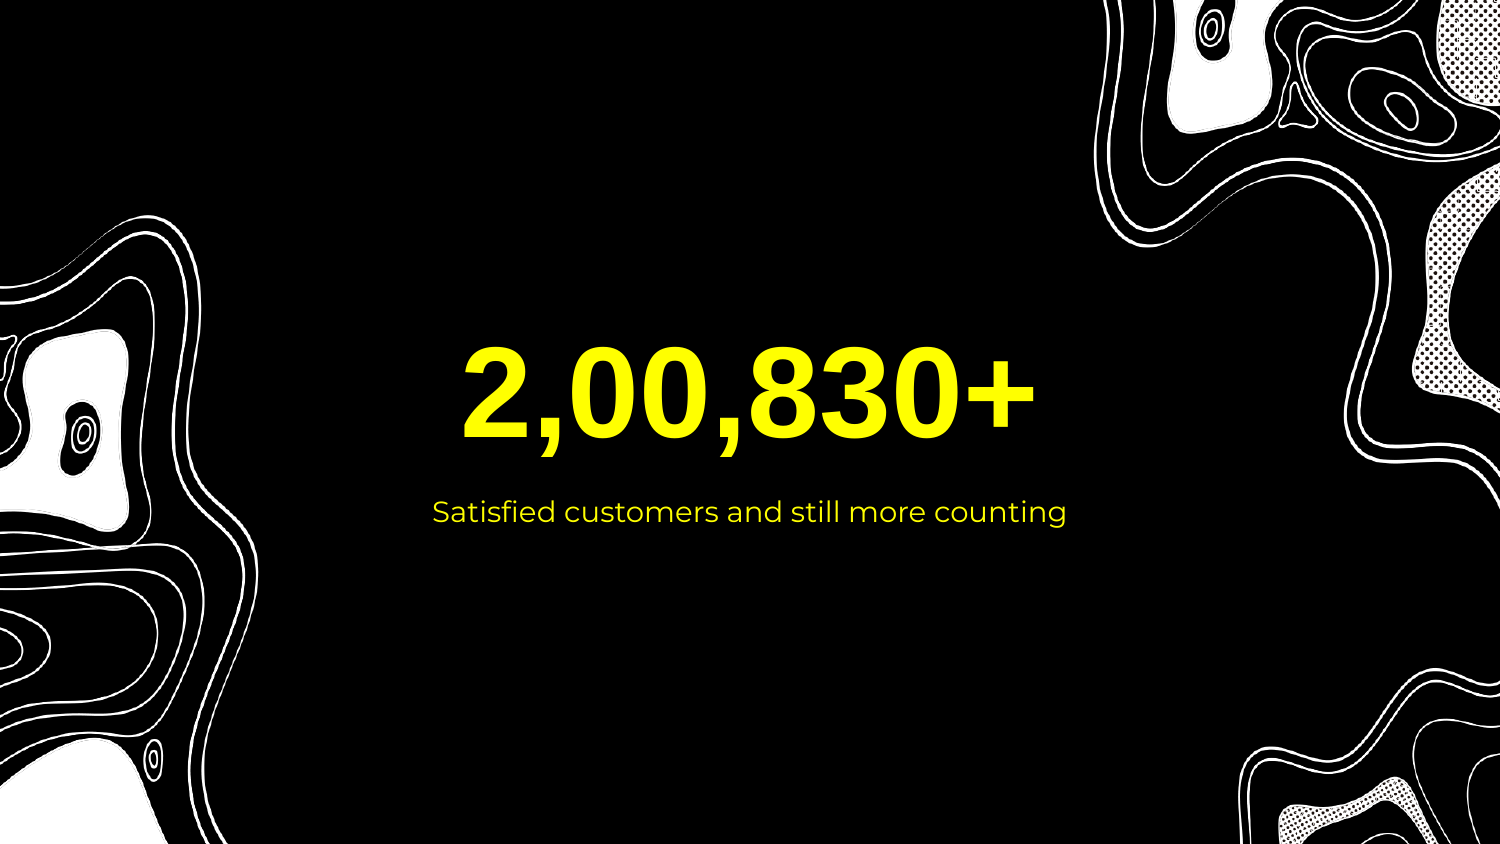

# 2,00,830+
Satisfied customers and still more counting